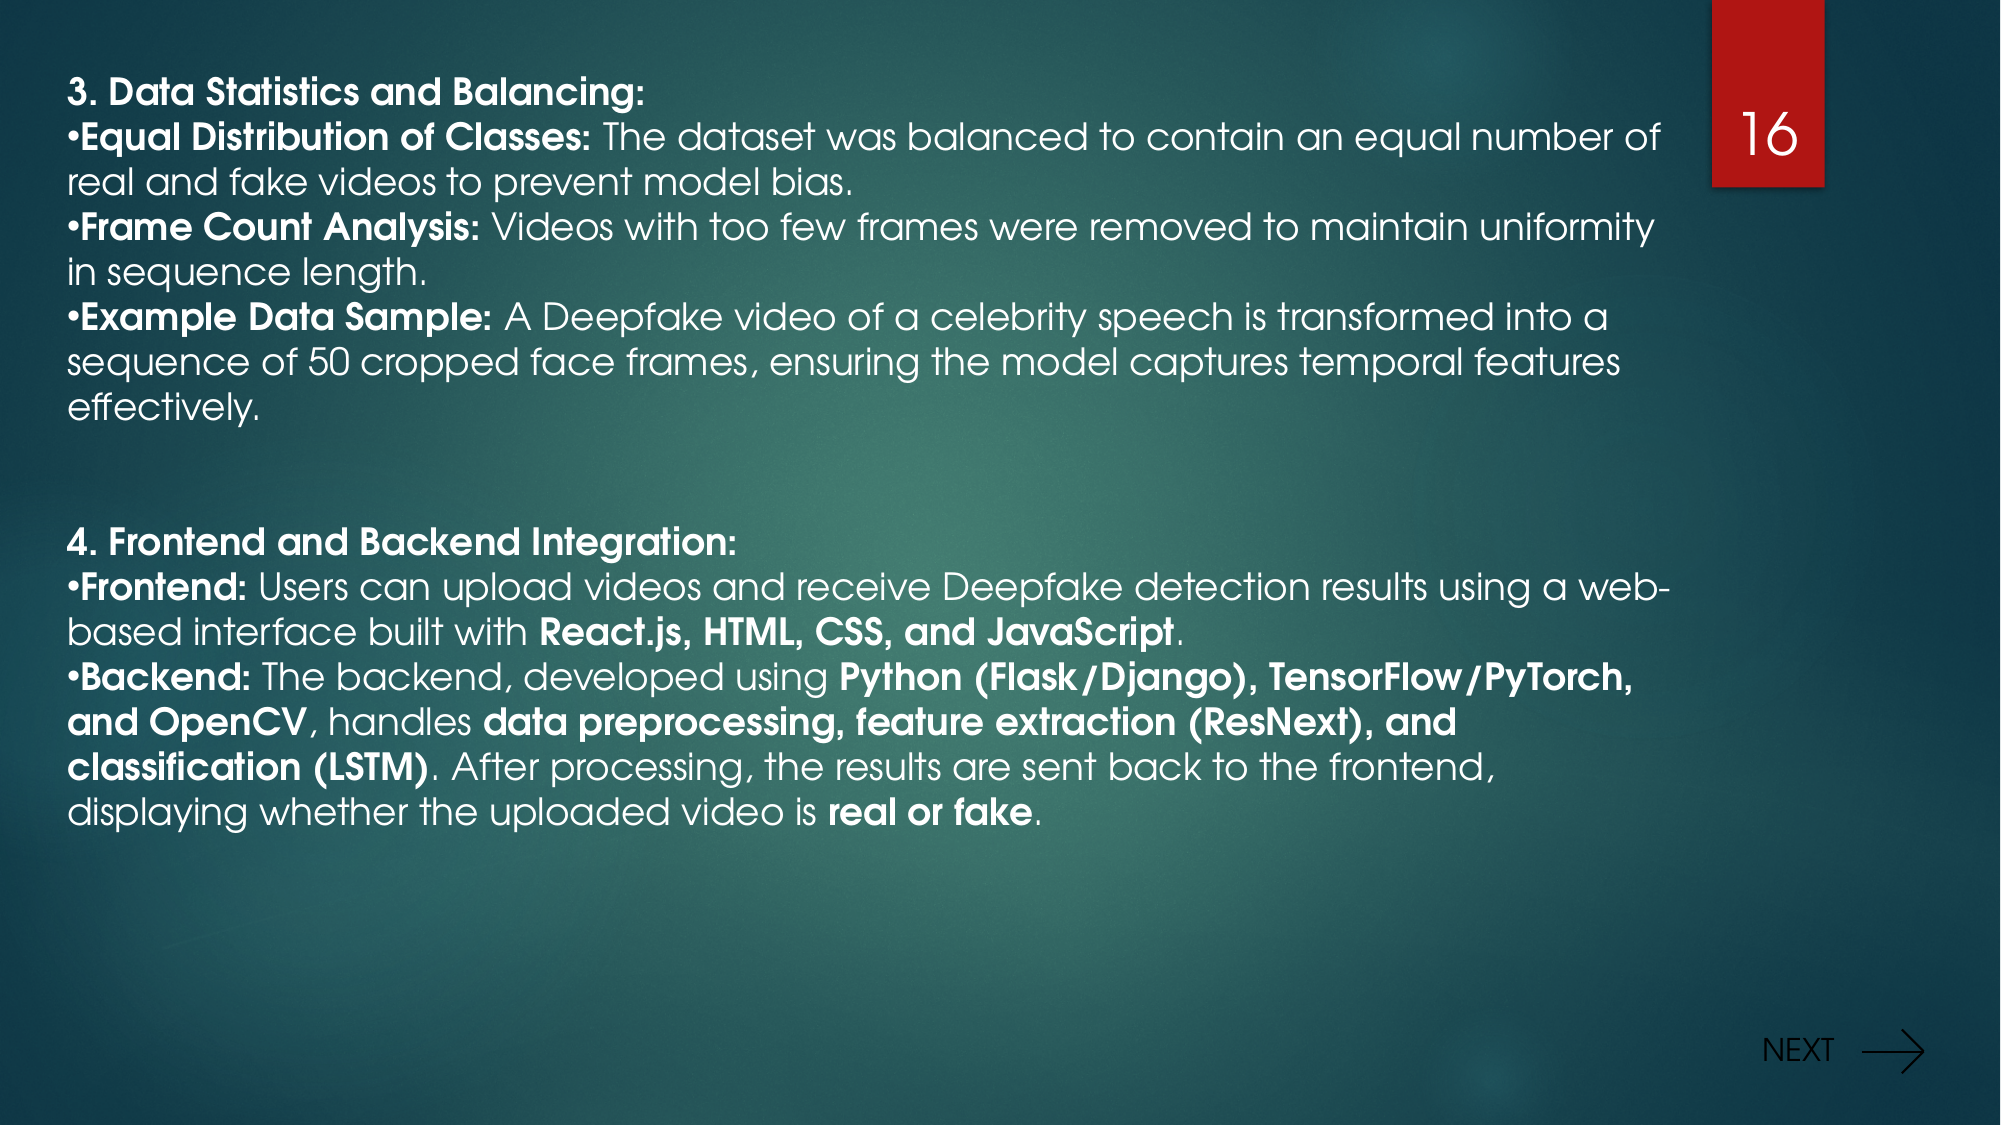

16
3. Data Statistics and Balancing:
Equal Distribution of Classes: The dataset was balanced to contain an equal number of real and fake videos to prevent model bias.
Frame Count Analysis: Videos with too few frames were removed to maintain uniformity in sequence length.
Example Data Sample: A Deepfake video of a celebrity speech is transformed into a sequence of 50 cropped face frames, ensuring the model captures temporal features effectively.

4. Frontend and Backend Integration:
Frontend: Users can upload videos and receive Deepfake detection results using a web-based interface built with React.js, HTML, CSS, and JavaScript.
Backend: The backend, developed using Python (Flask/Django), TensorFlow/PyTorch, and OpenCV, handles data preprocessing, feature extraction (ResNext), and classification (LSTM). After processing, the results are sent back to the frontend, displaying whether the uploaded video is real or fake.